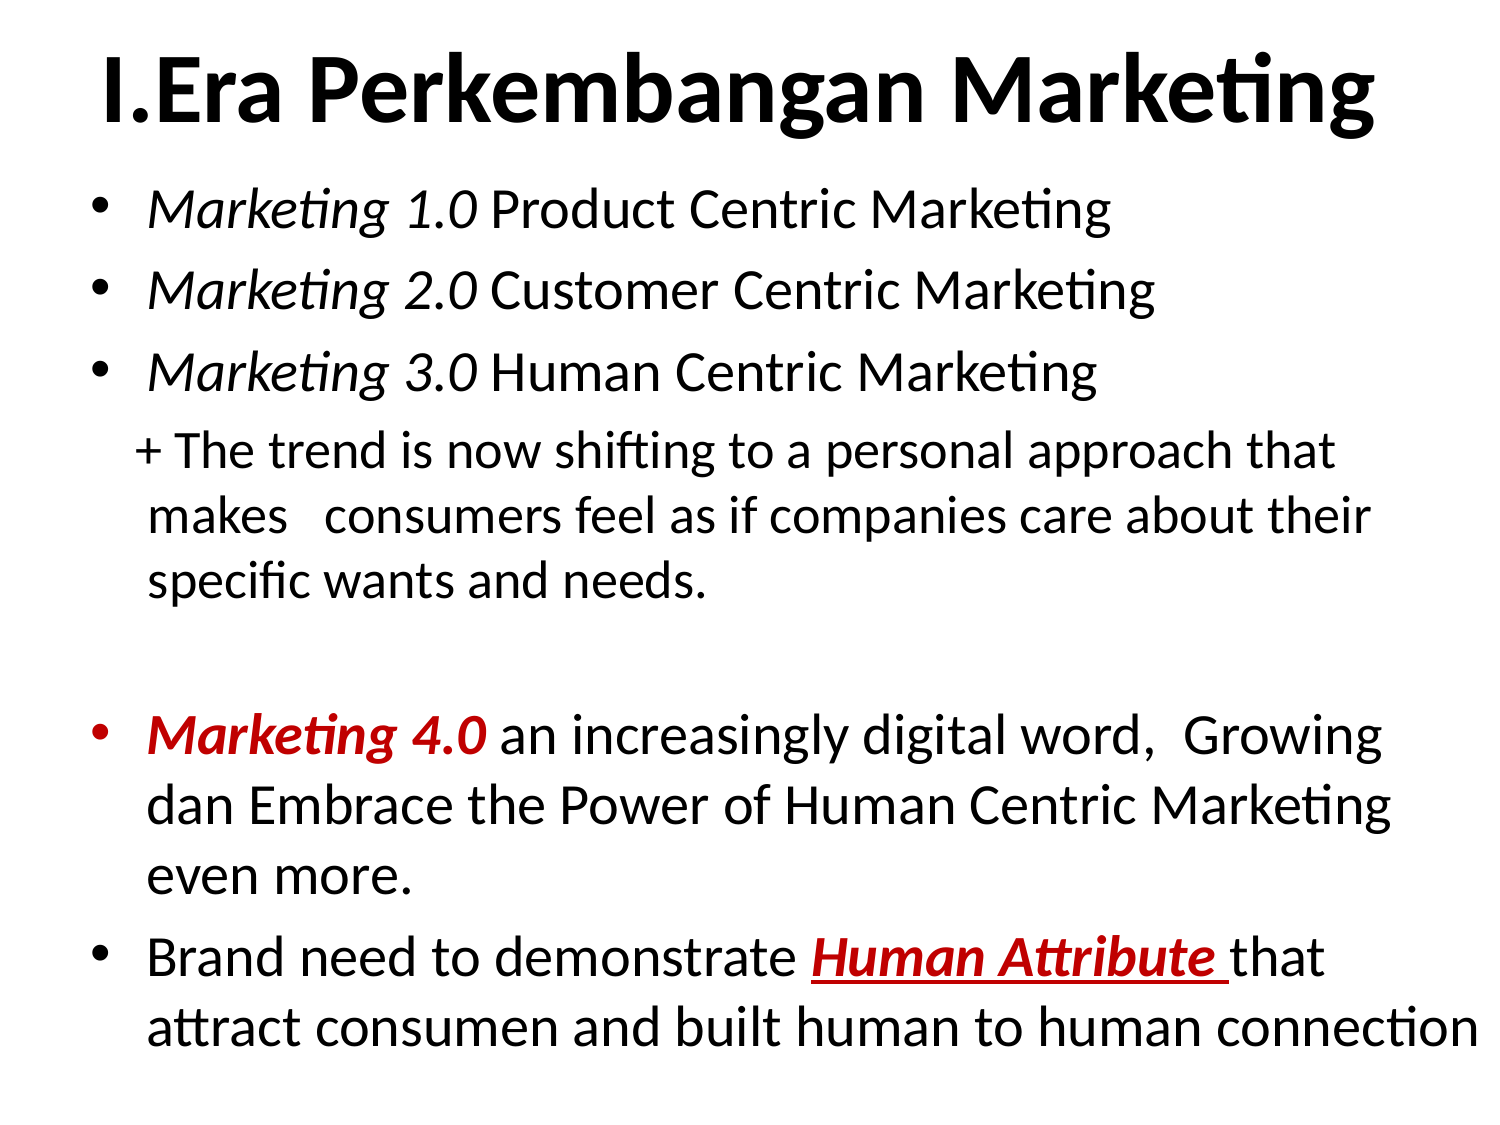

# I.Era Perkembangan Marketing
Marketing 1.0 Product Centric Marketing
Marketing 2.0 Customer Centric Marketing
Marketing 3.0 Human Centric Marketing
+ The trend is now shifting to a personal approach that makes   consumers feel as if companies care about their specific wants and needs.

Marketing 4.0 an increasingly digital word,  Growing dan Embrace the Power of Human Centric Marketing even more.
Brand need to demonstrate Human Attribute that attract consumen and built human to human connection